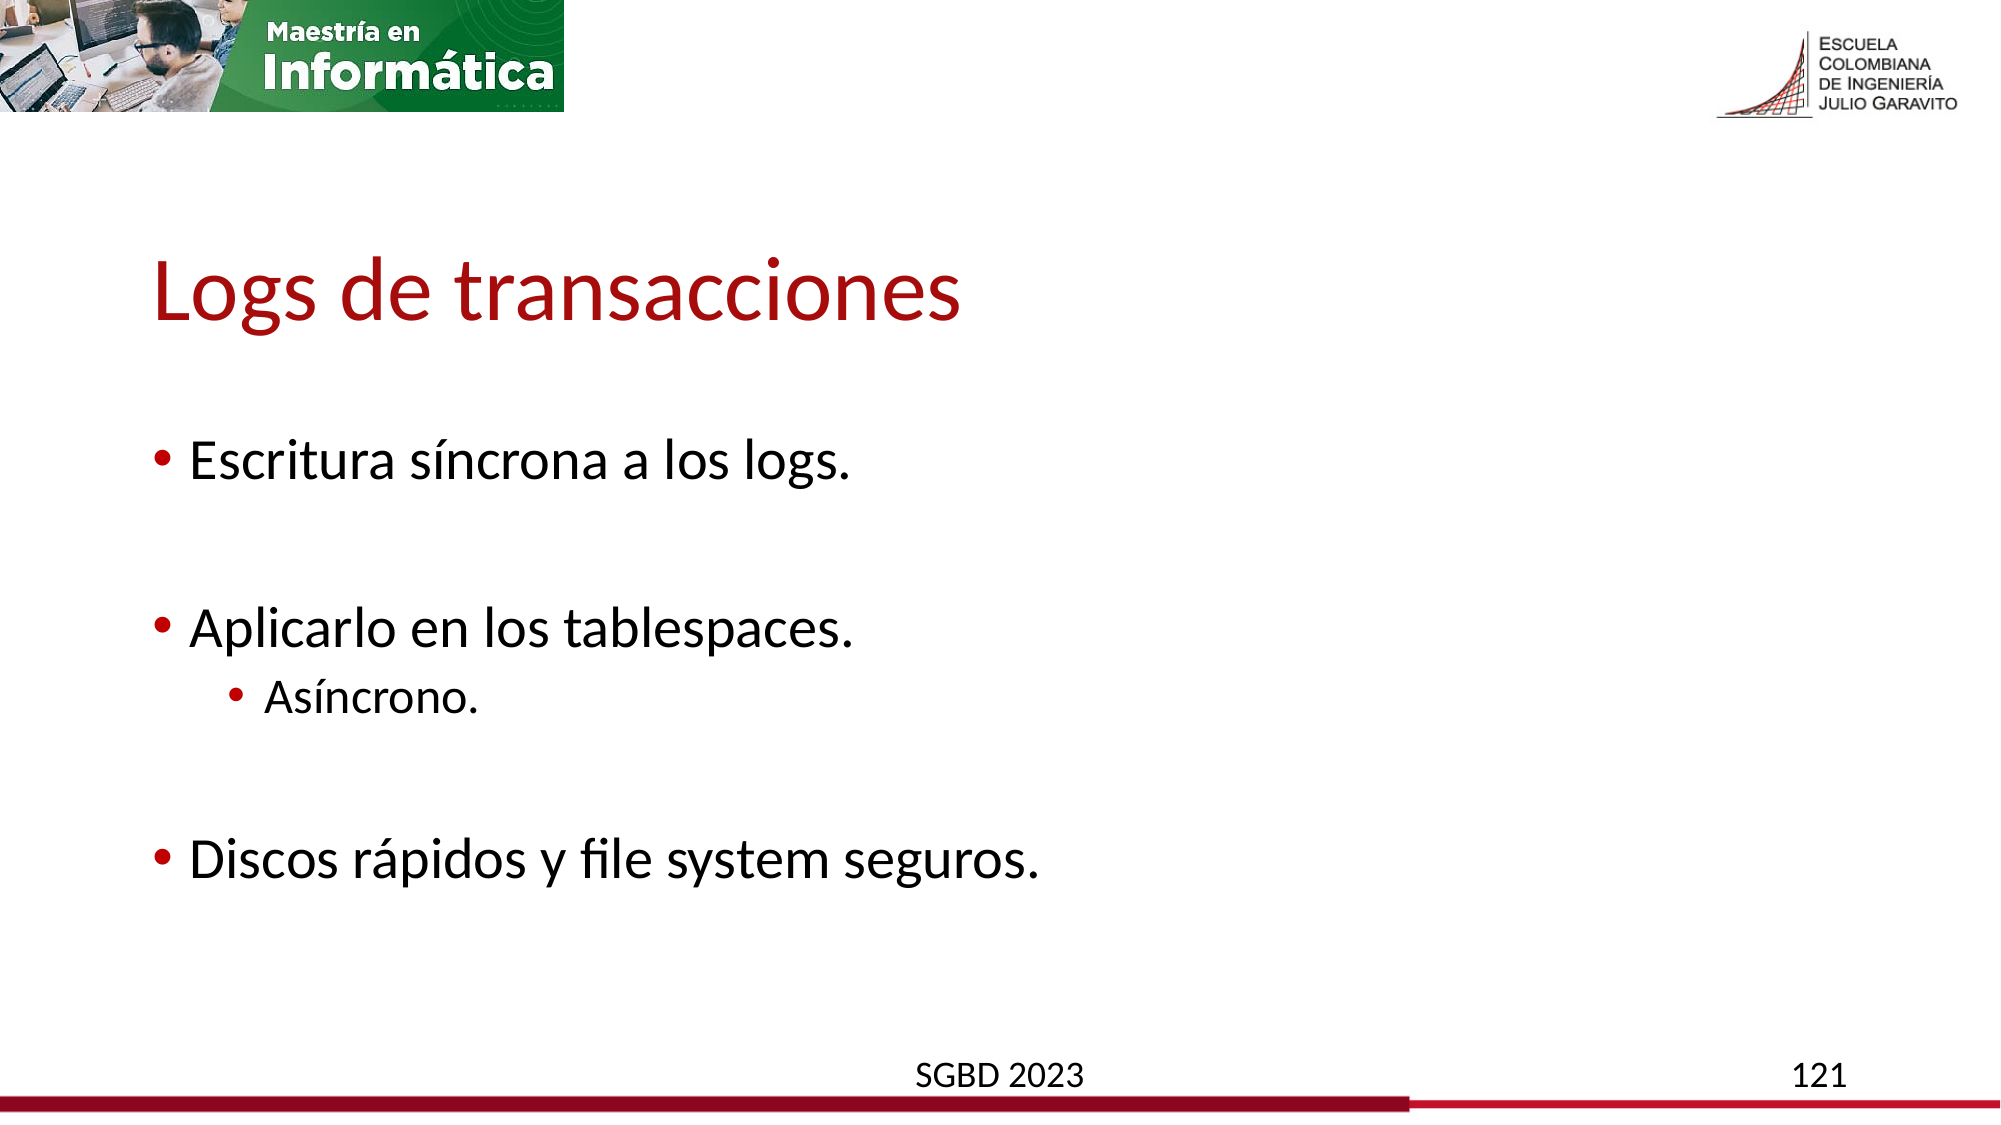

# Logs de transacciones
Escritura síncrona a los logs.

Aplicarlo en los tablespaces.
Asíncrono.

Discos rápidos y file system seguros.
SGBD 2023
121